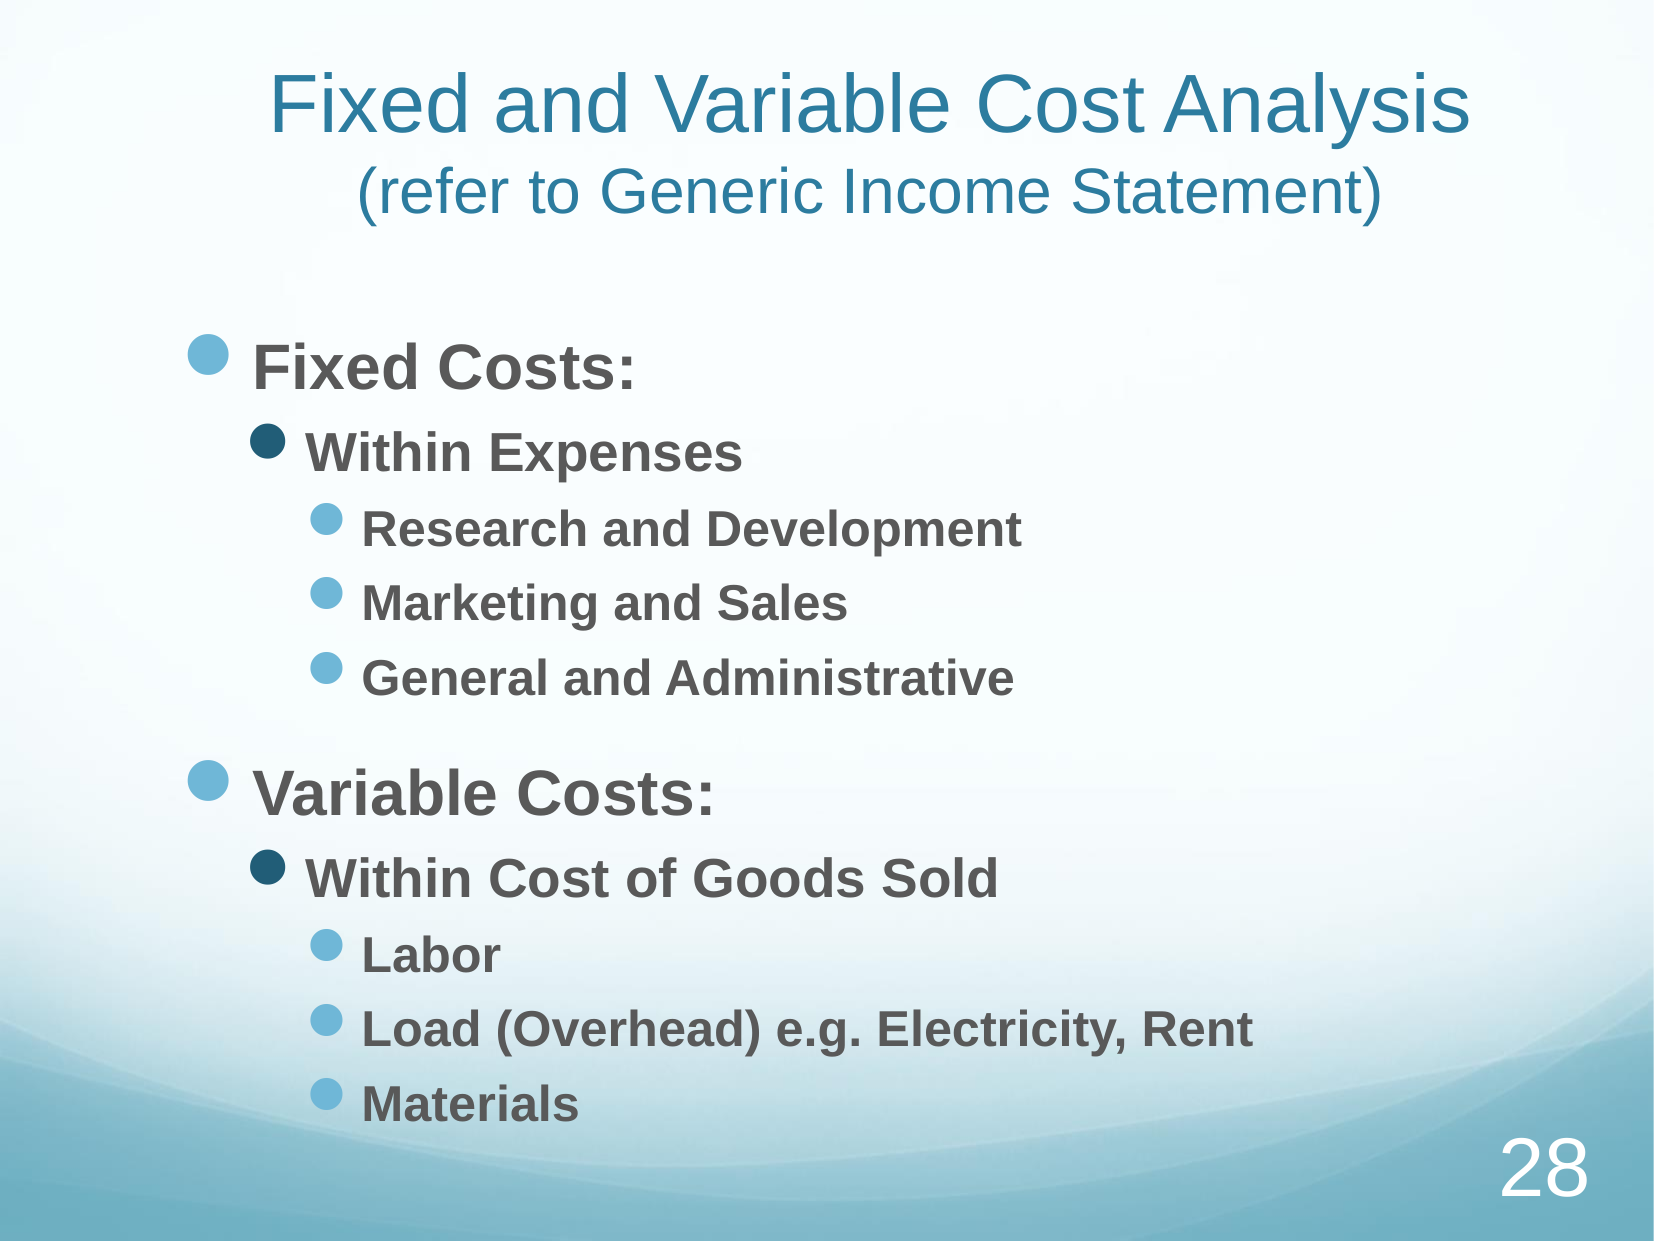

# Fixed and Variable Cost Analysis (refer to Generic Income Statement)
Fixed Costs:
Within Expenses
Research and Development
Marketing and Sales
General and Administrative
Variable Costs:
Within Cost of Goods Sold
Labor
Load (Overhead) e.g. Electricity, Rent
Materials

28